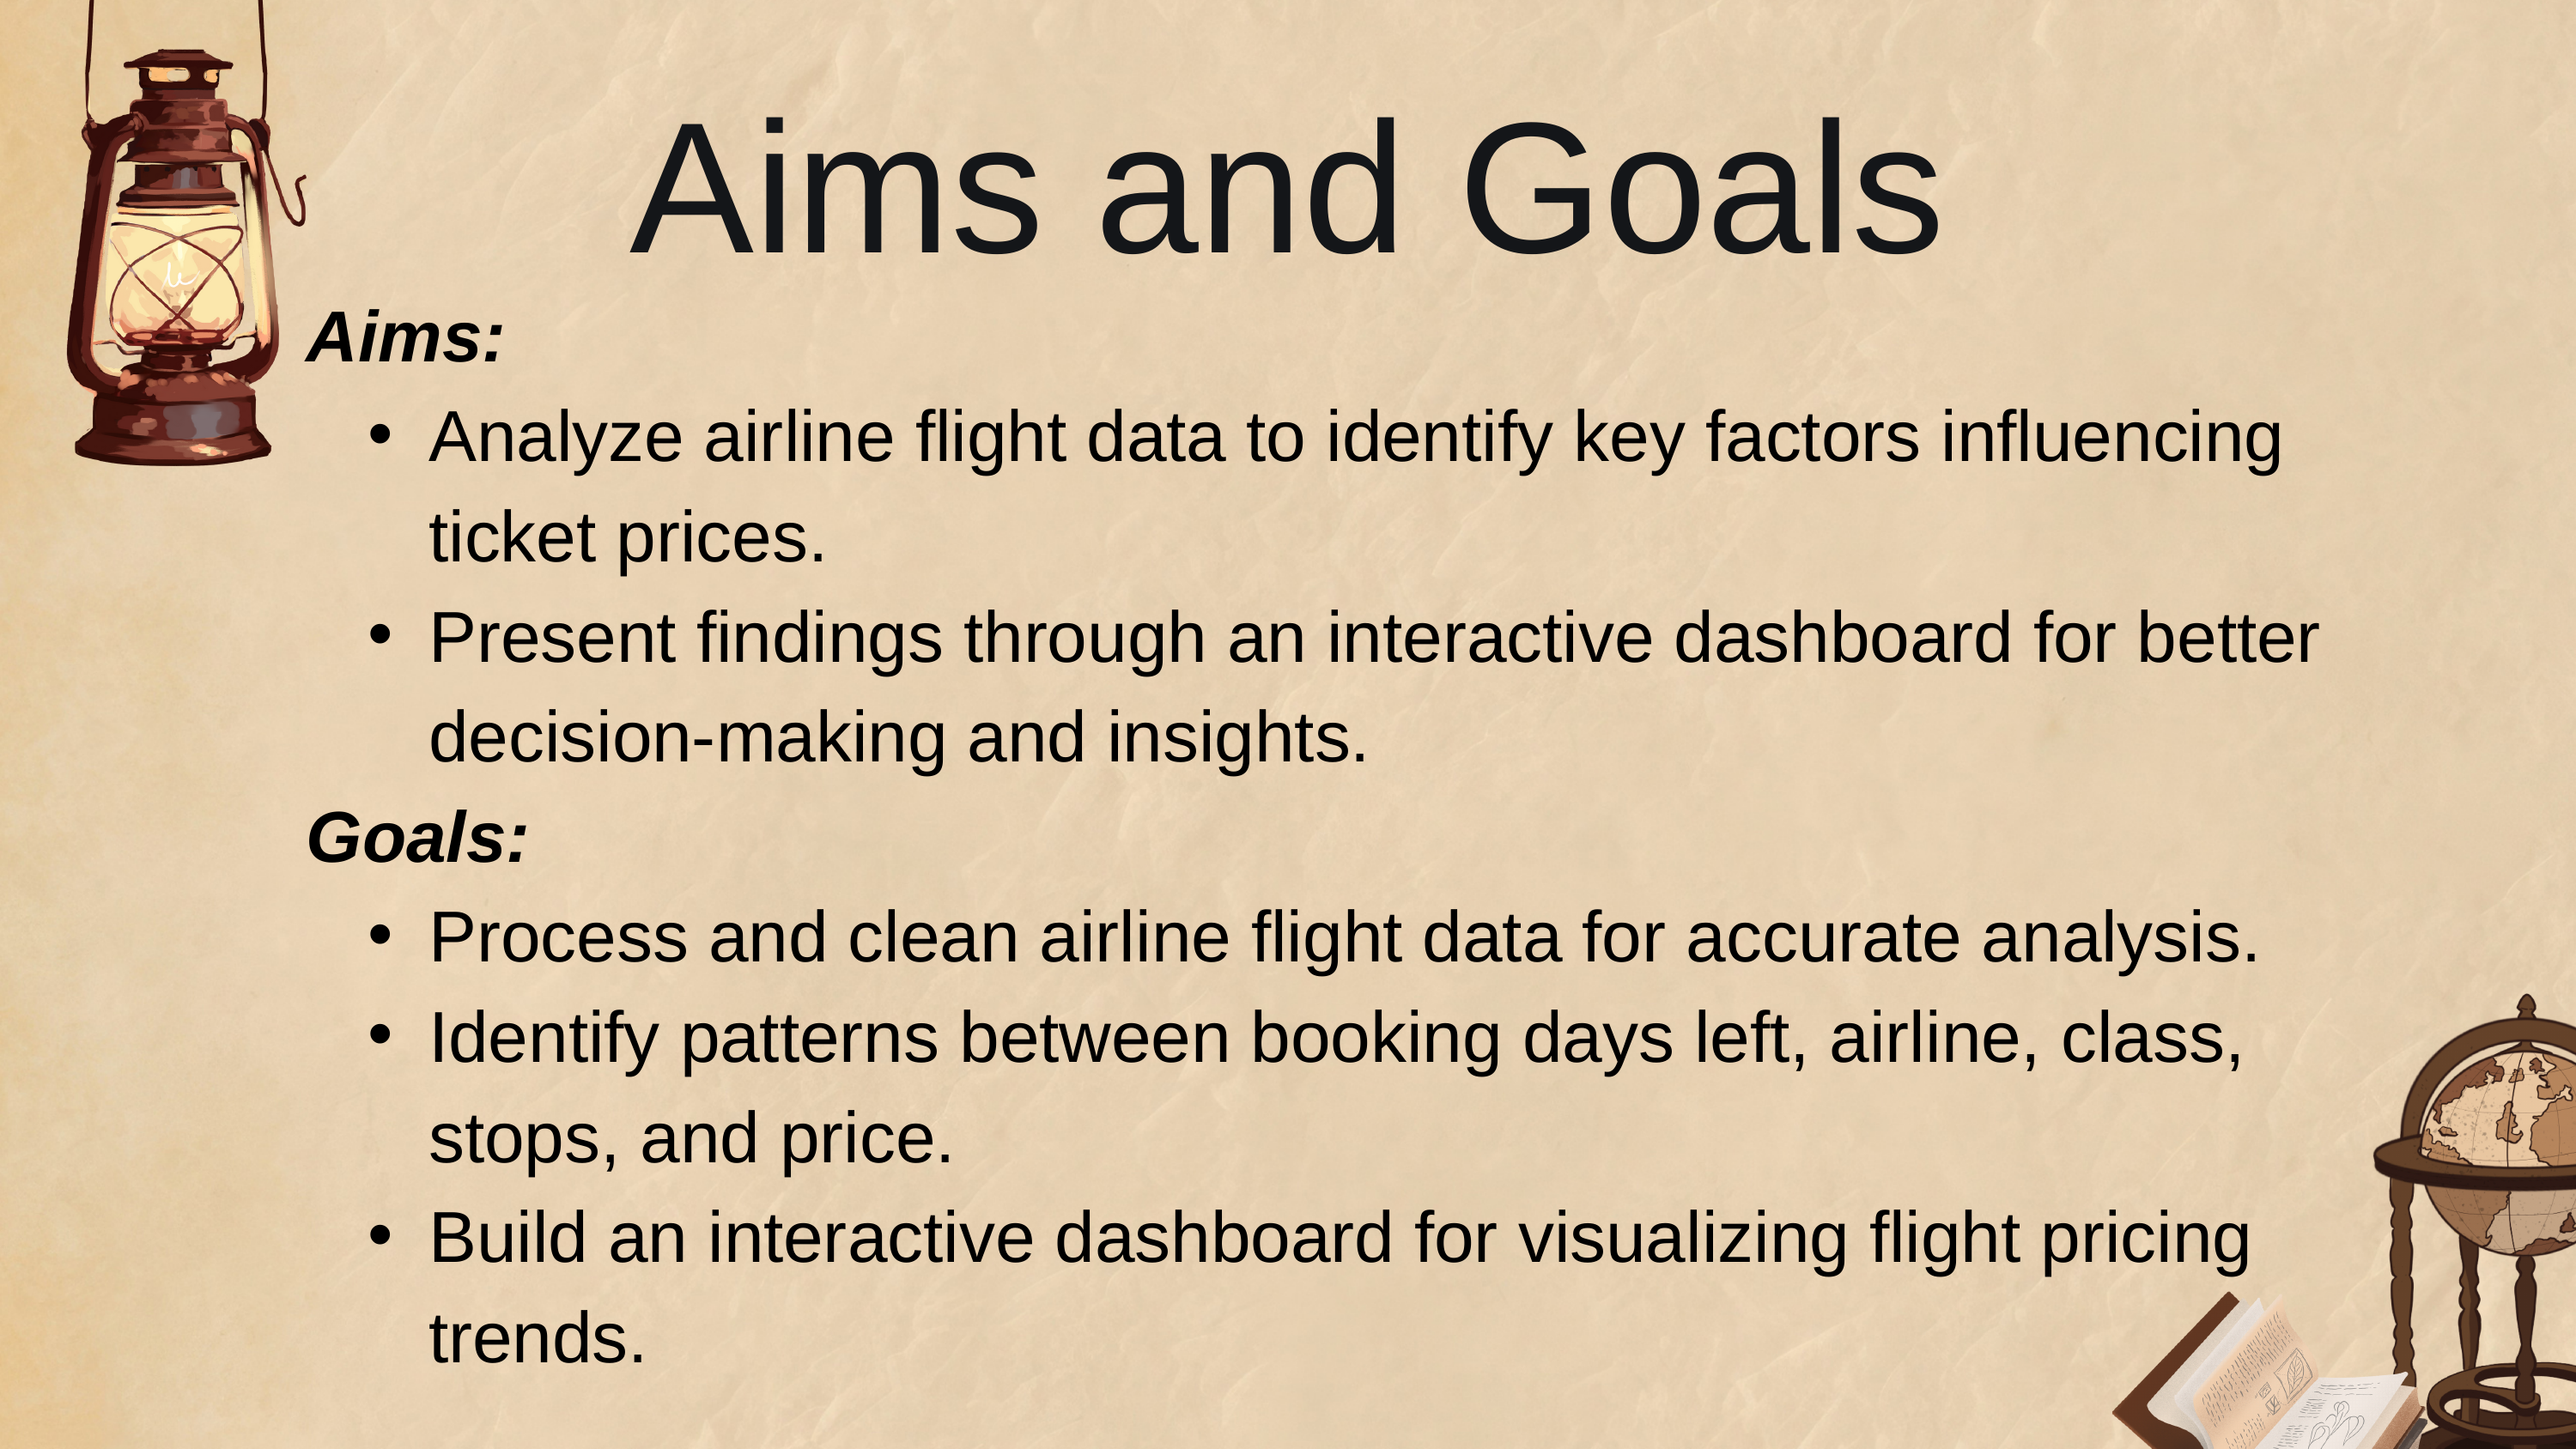

Aims and Goals
Aims:
Analyze airline flight data to identify key factors influencing ticket prices.
Present findings through an interactive dashboard for better decision-making and insights.
Goals:
Process and clean airline flight data for accurate analysis.
Identify patterns between booking days left, airline, class, stops, and price.
Build an interactive dashboard for visualizing flight pricing trends.